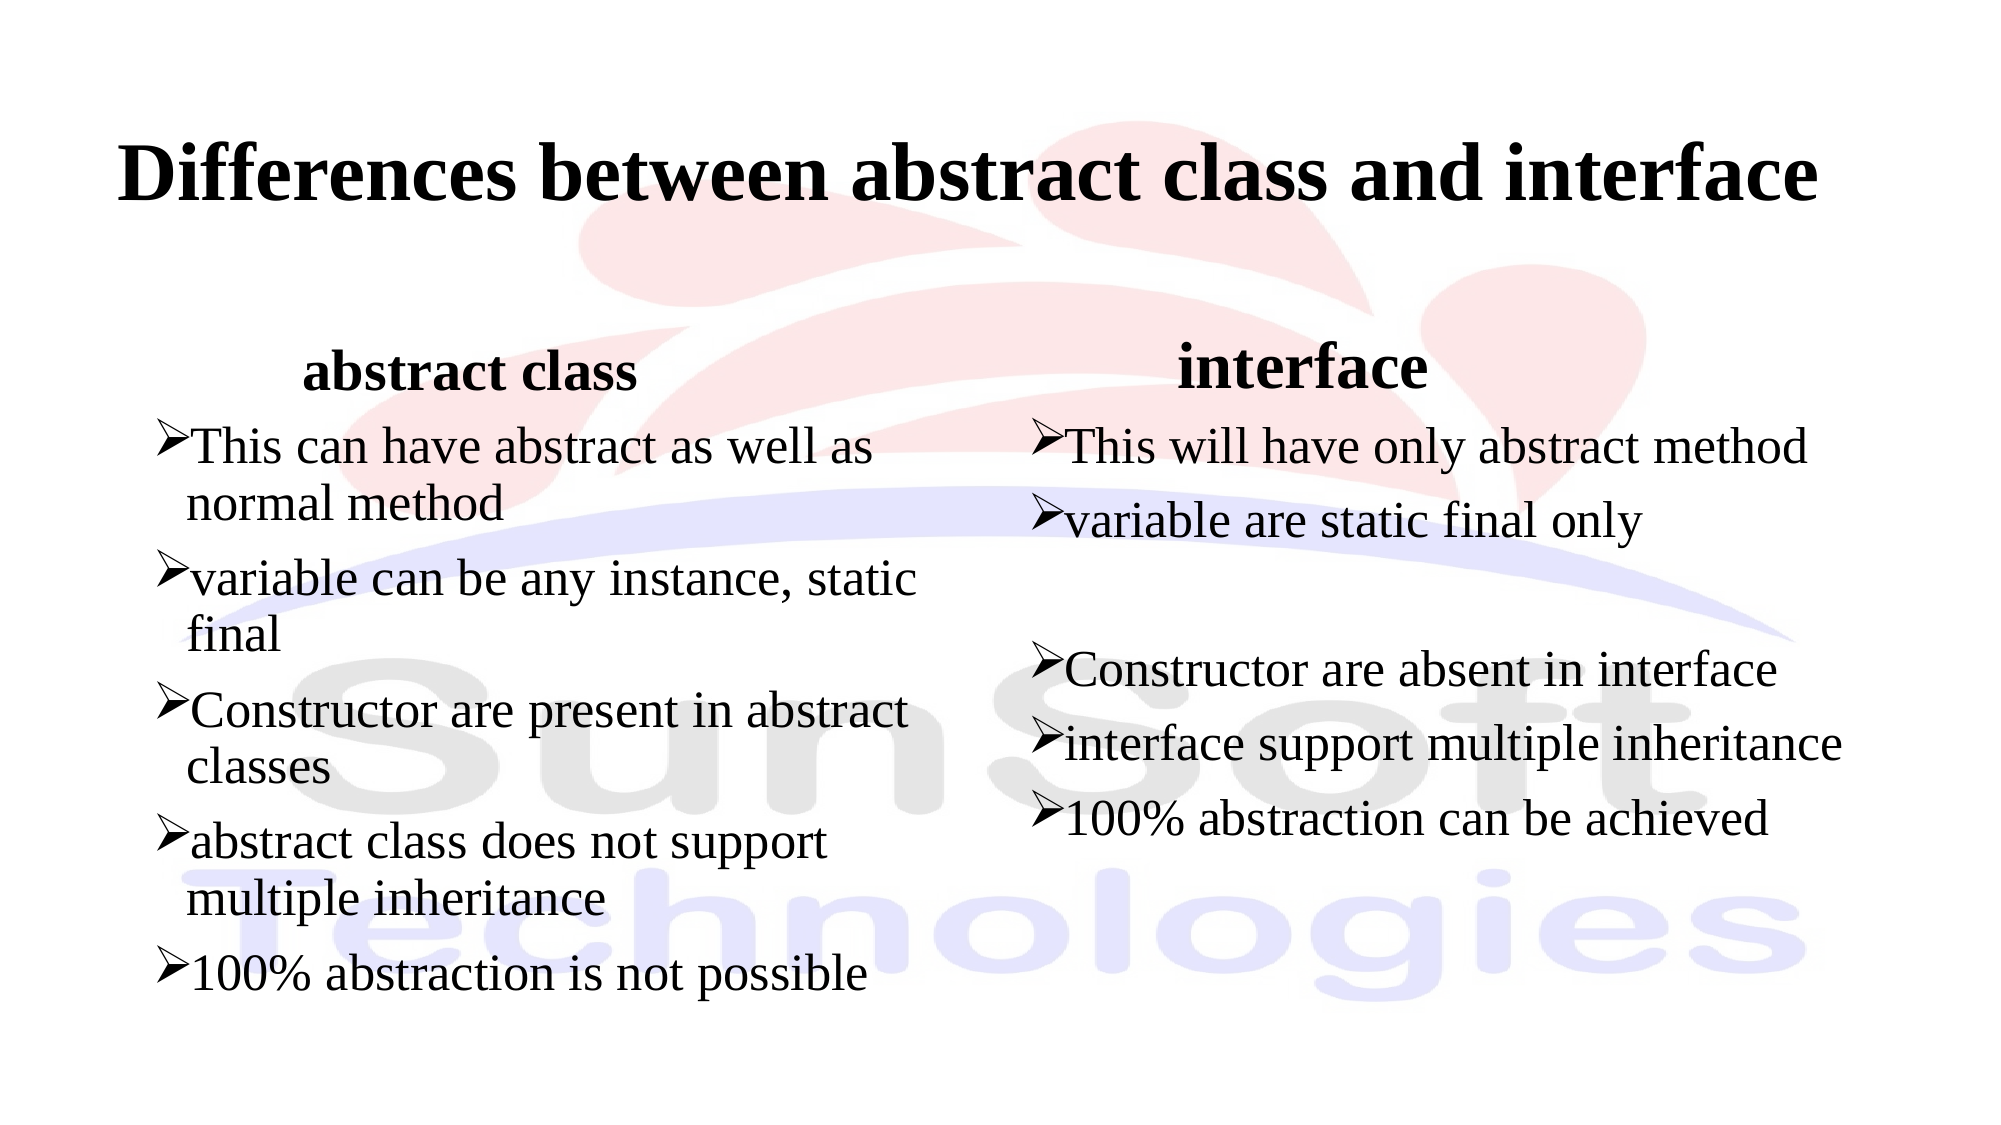

# Differences between abstract class and interface
	abstract class
	interface
This can have abstract as well as normal method
variable can be any instance, static final
Constructor are present in abstract classes
abstract class does not support multiple inheritance
100% abstraction is not possible

This will have only abstract method
variable are static final only

Constructor are absent in interface
interface support multiple inheritance
100% abstraction can be achieved